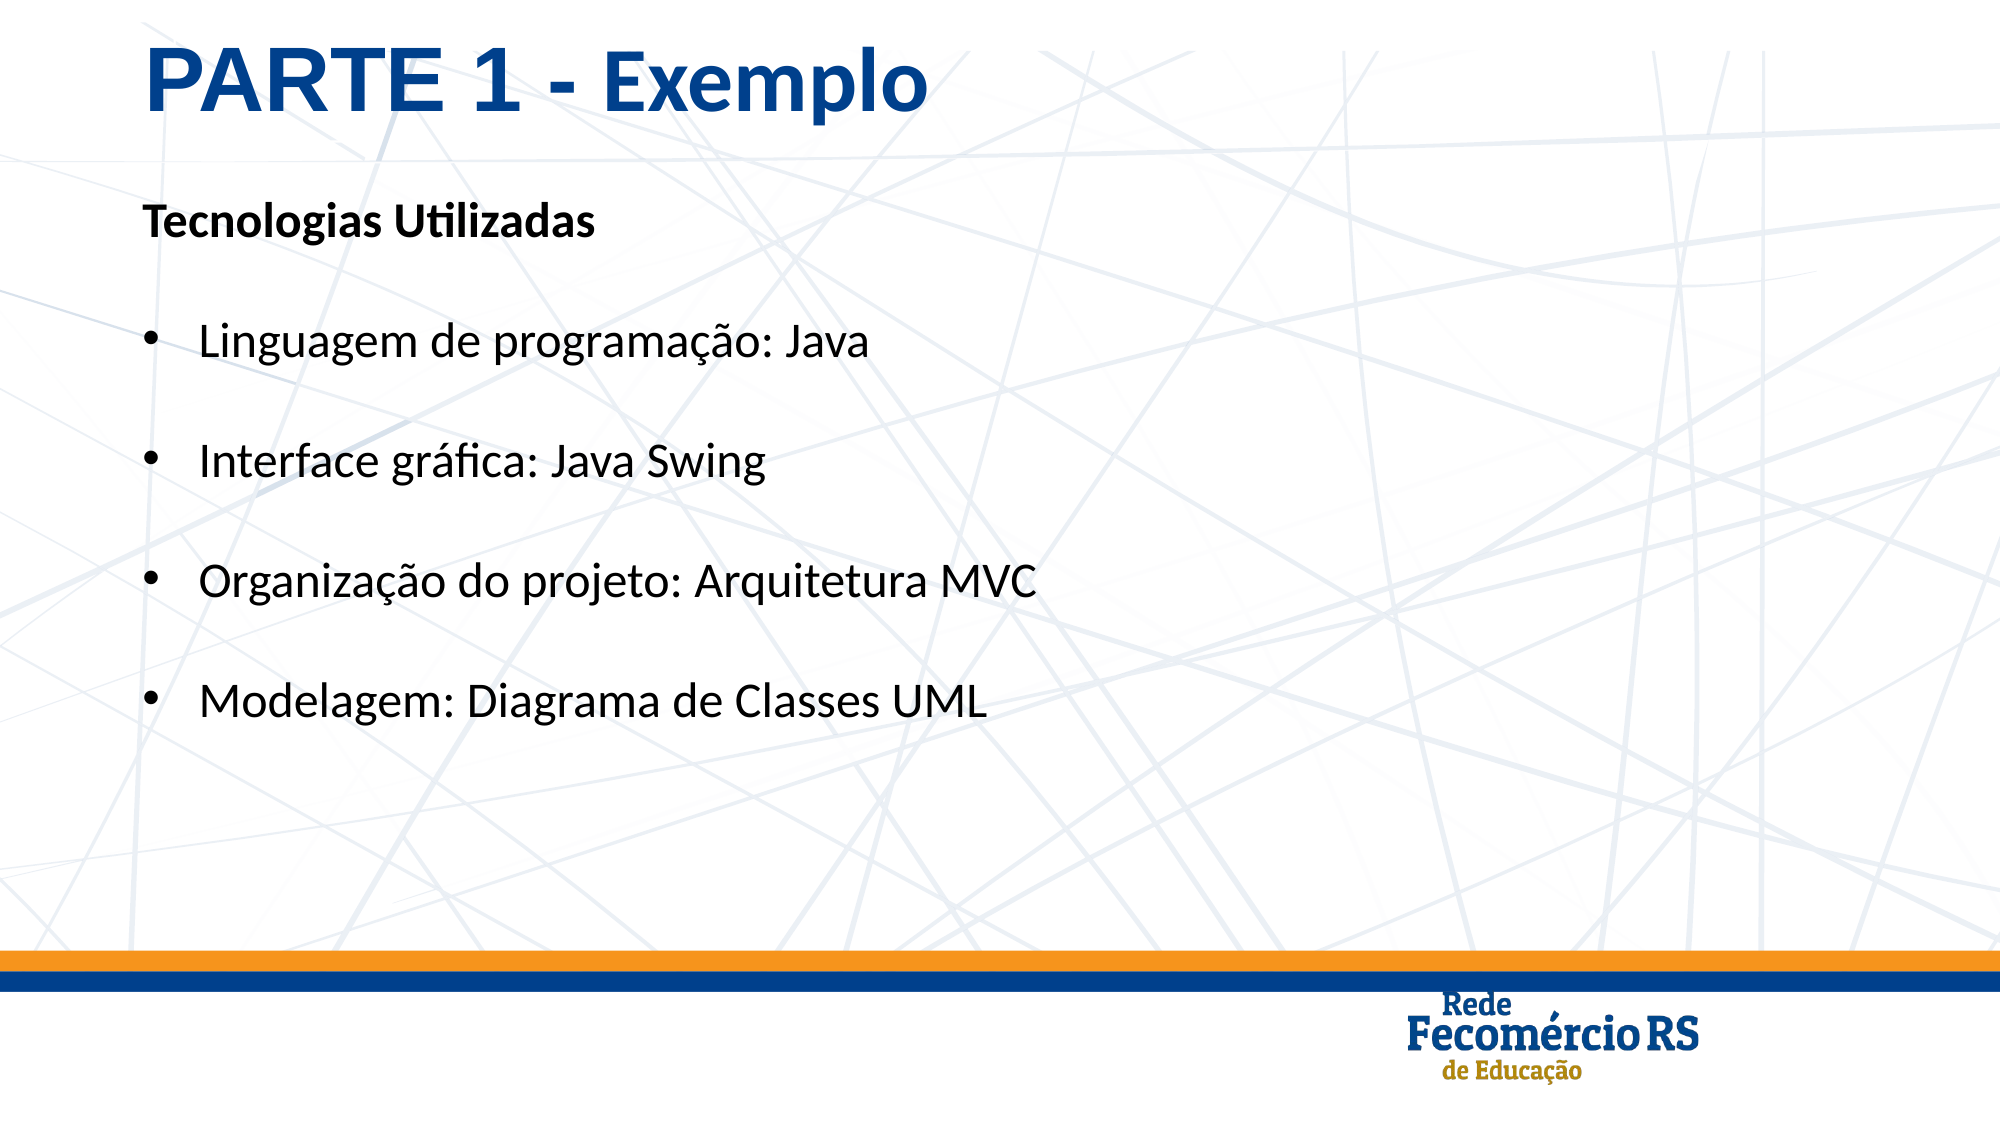

PARTE 1 - Exemplo
Tecnologias Utilizadas

Linguagem de programação: Java

Interface gráfica: Java Swing

Organização do projeto: Arquitetura MVC

Modelagem: Diagrama de Classes UML